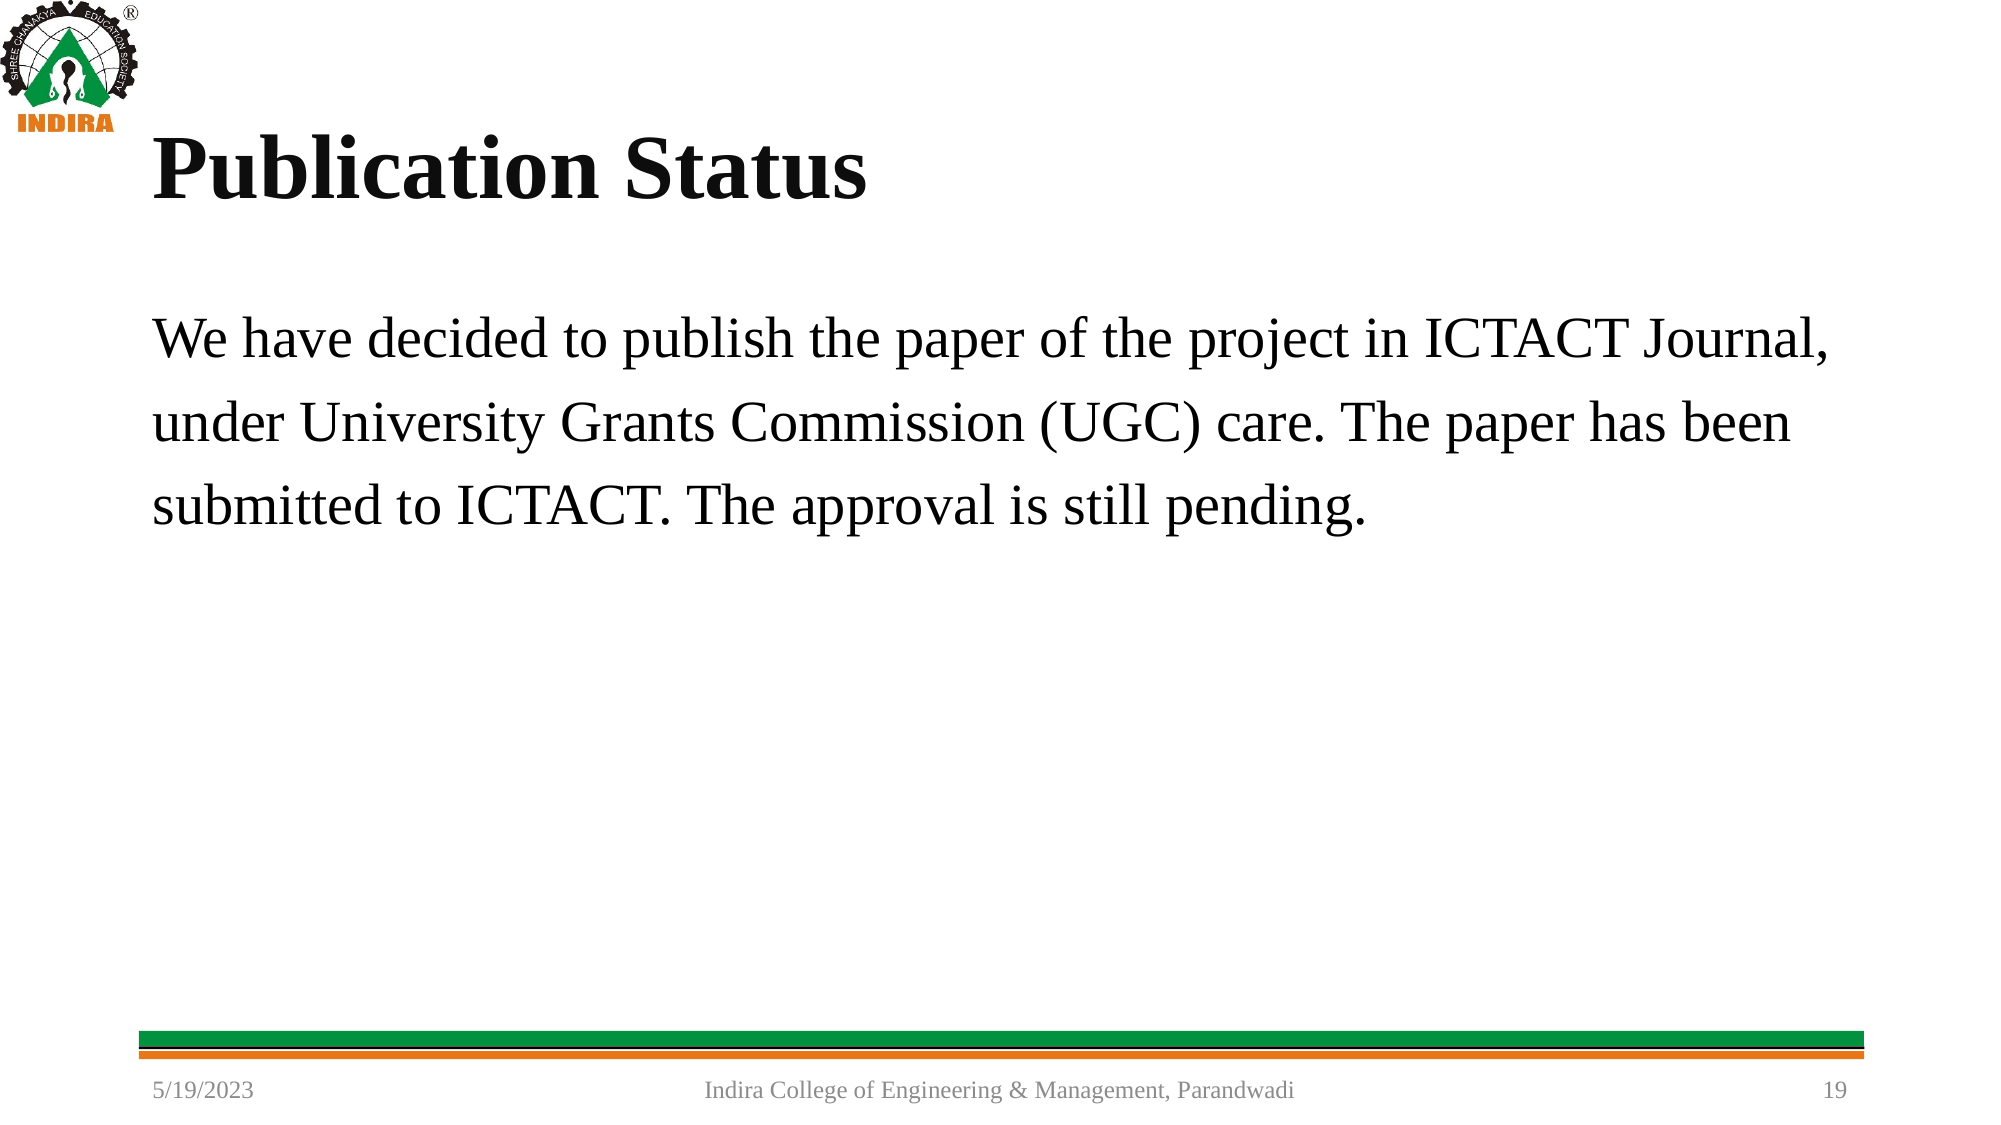

# Publication Status
We have decided to publish the paper of the project in ICTACT Journal,
under University Grants Commission (UGC) care. The paper has been
submitted to ICTACT. The approval is still pending.
5/19/2023
Indira College of Engineering & Management, Parandwadi
19